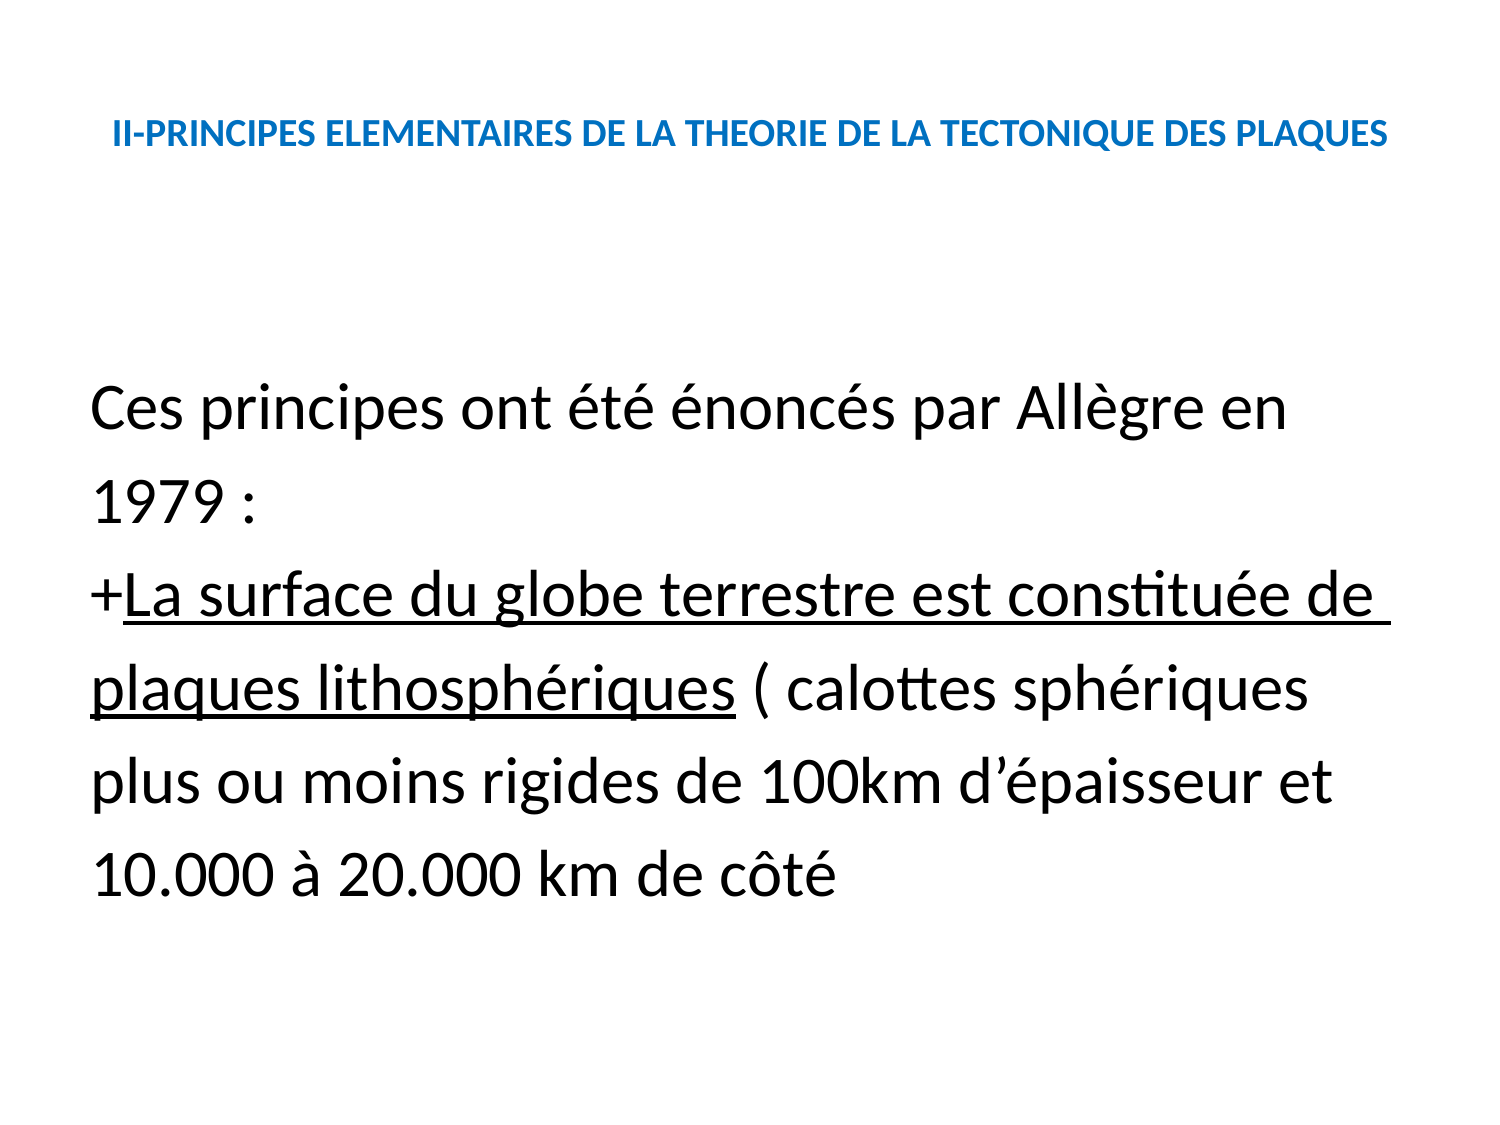

# II-PRINCIPES ELEMENTAIRES DE LA THEORIE DE LA TECTONIQUE DES PLAQUES

Ces principes ont été énoncés par Allègre en
1979 :
+La surface du globe terrestre est constituée de
plaques lithosphériques ( calottes sphériques
plus ou moins rigides de 100km d’épaisseur et
10.000 à 20.000 km de côté